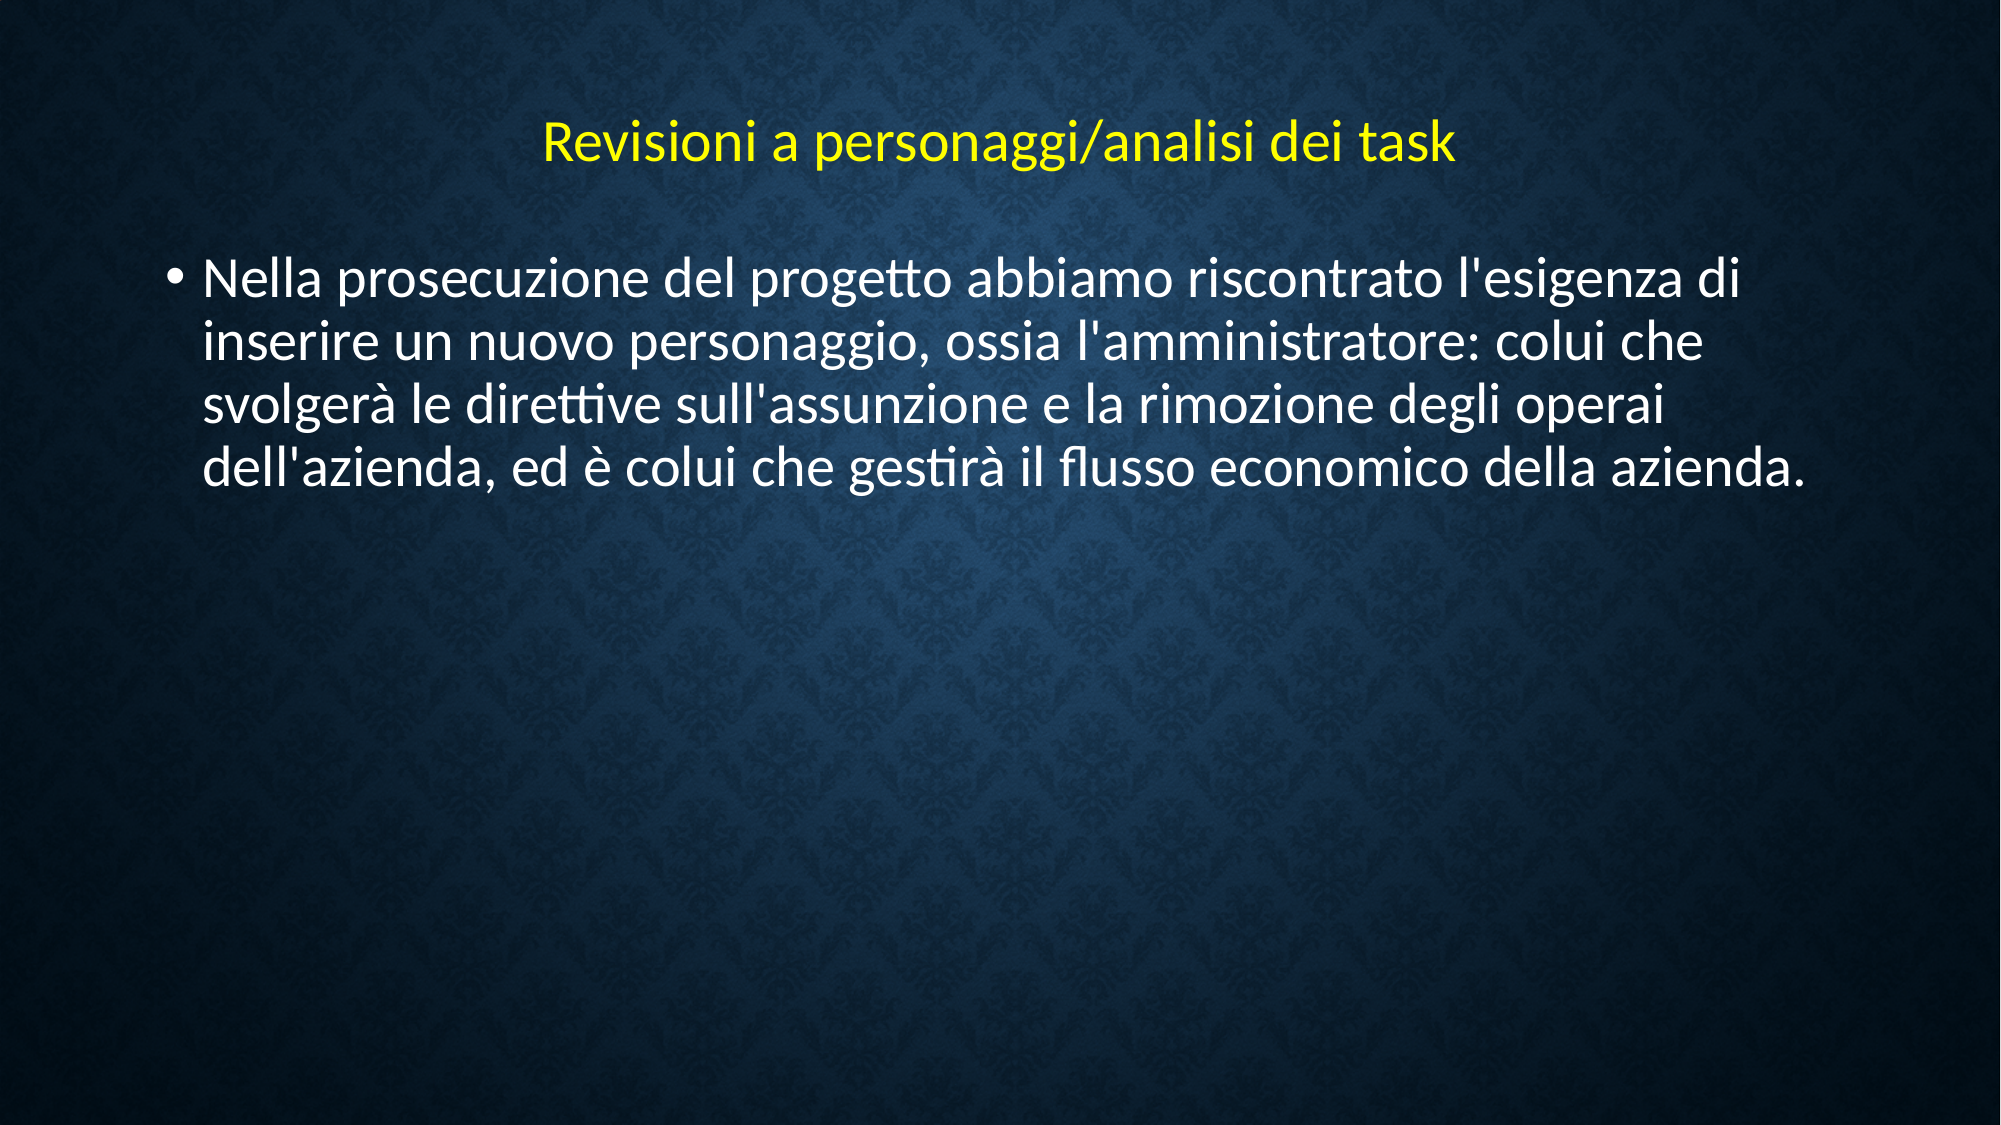

# Revisioni a personaggi/analisi dei task
Nella prosecuzione del progetto abbiamo riscontrato l'esigenza di inserire un nuovo personaggio, ossia l'amministratore: colui che svolgerà le direttive sull'assunzione e la rimozione degli operai dell'azienda, ed è colui che gestirà il flusso economico della azienda.